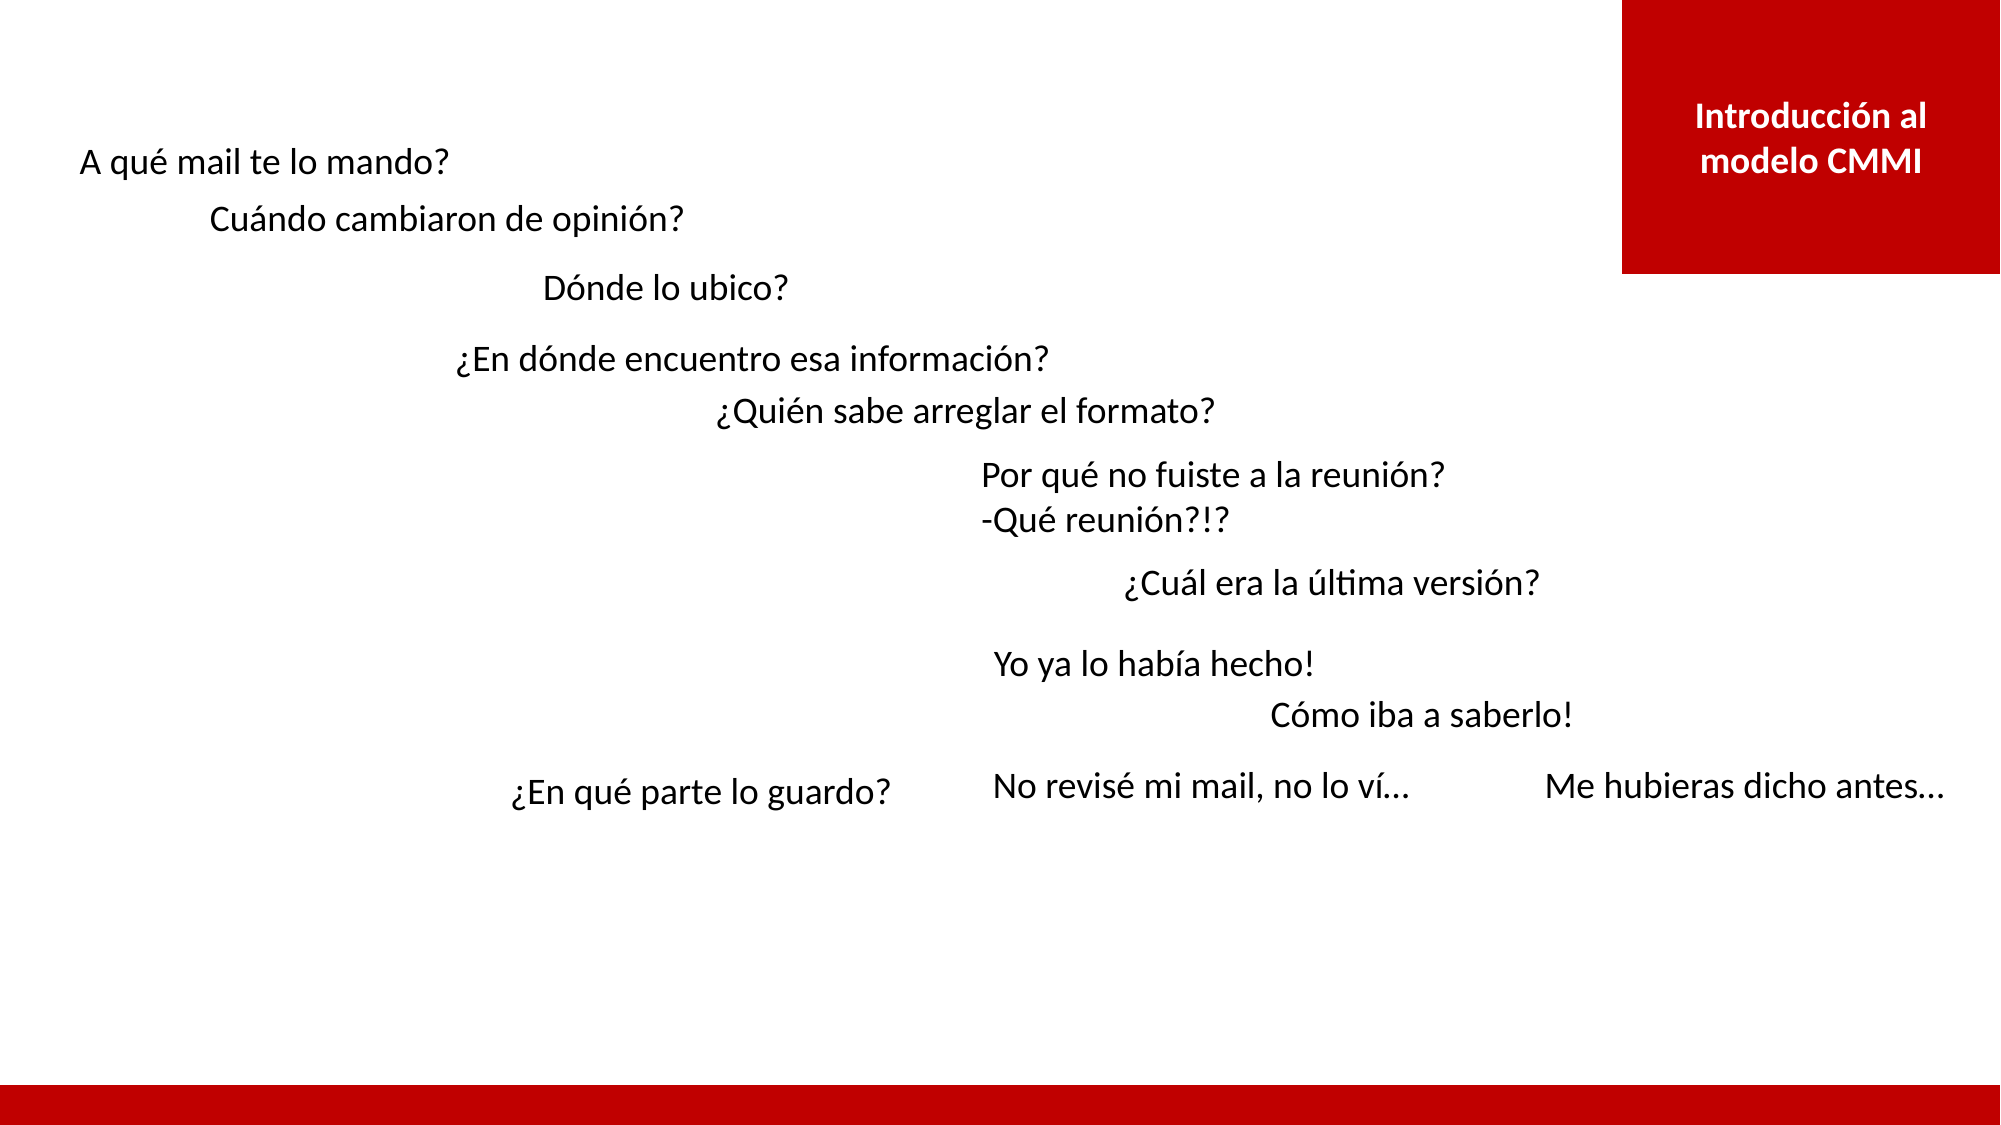

Introducción al modelo CMMI
A qué mail te lo mando?
Cuándo cambiaron de opinión?
Dónde lo ubico?
¿En dónde encuentro esa información?
¿Quién sabe arreglar el formato?
Por qué no fuiste a la reunión?
-Qué reunión?!?
¿Cuál era la última versión?
Yo ya lo había hecho!
Cómo iba a saberlo!
No revisé mi mail, no lo ví…
Me hubieras dicho antes…
¿En qué parte lo guardo?